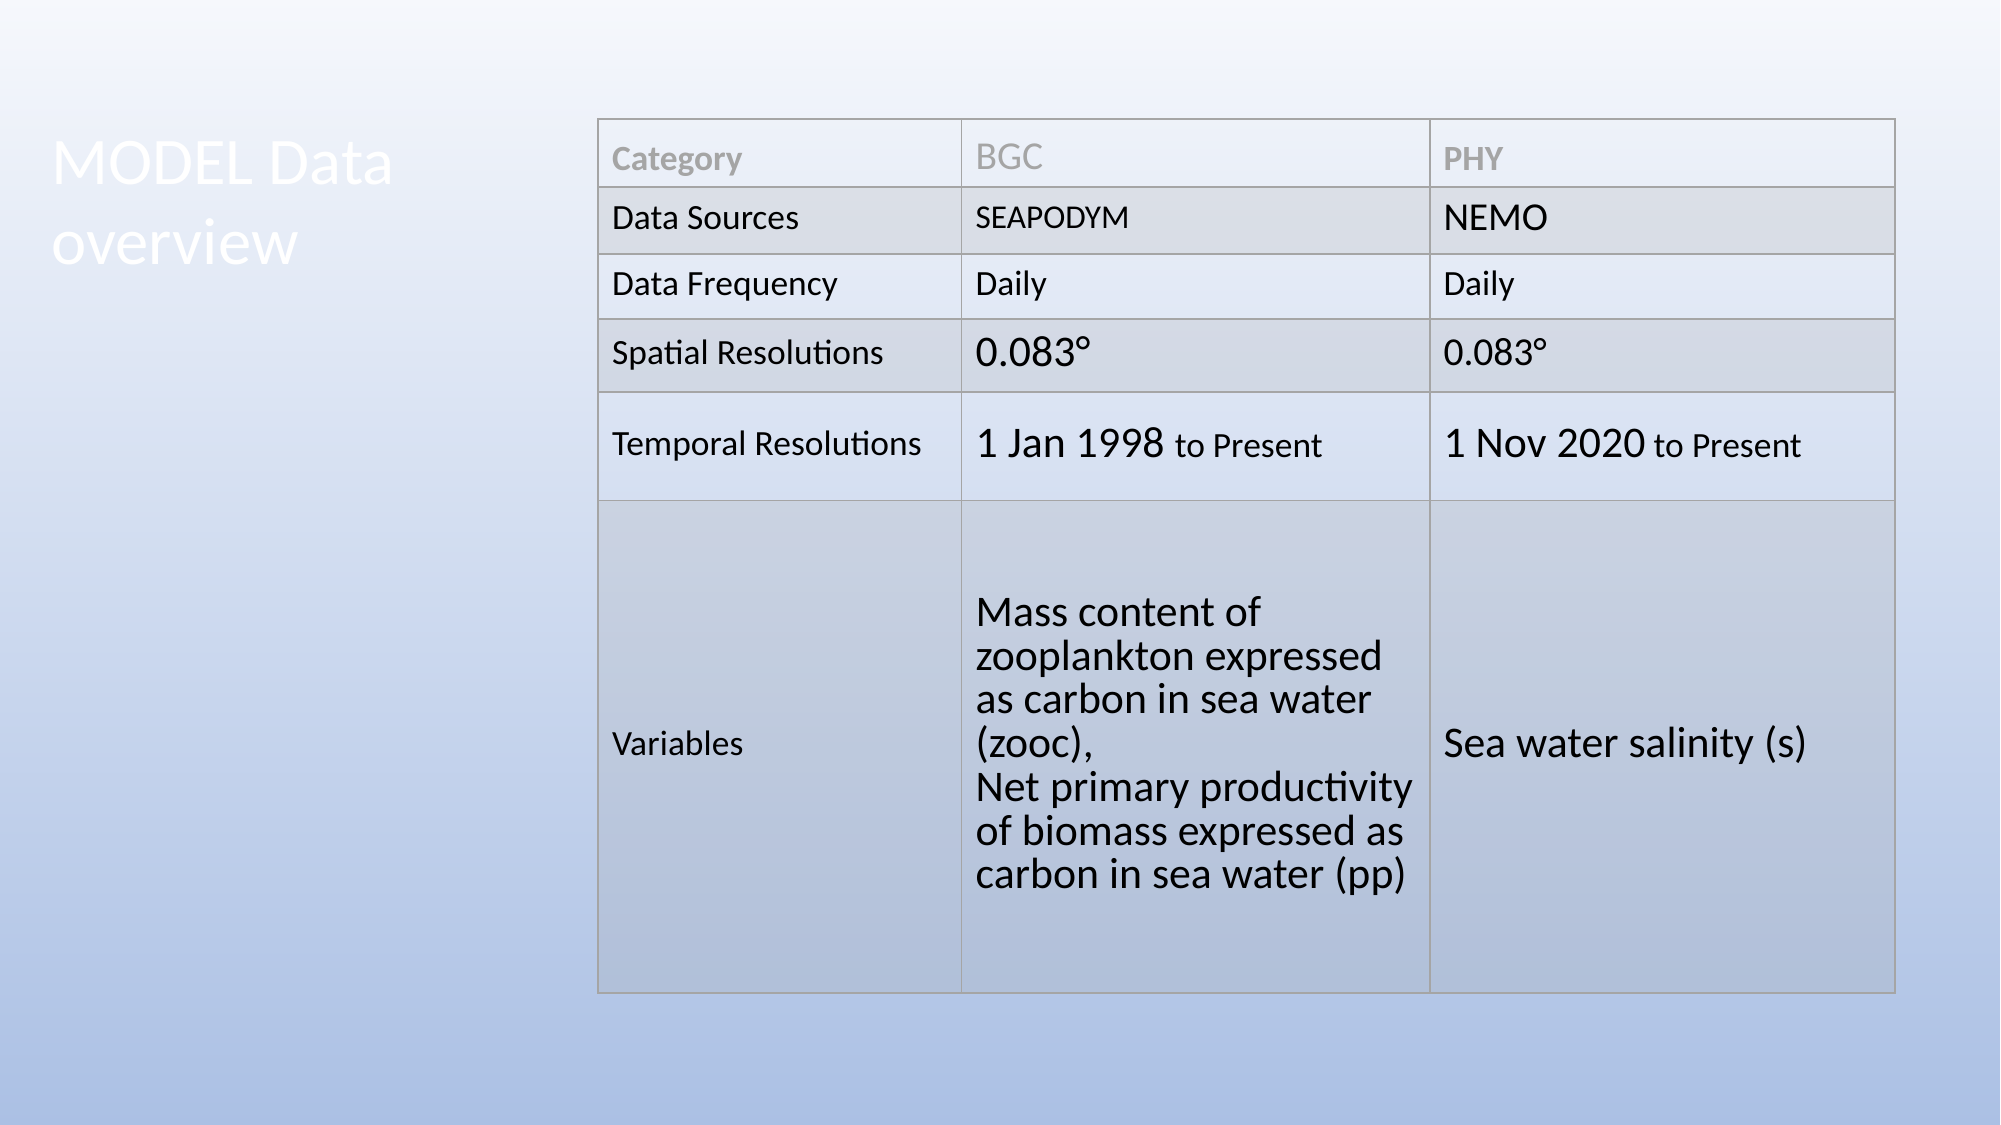

MODEL Data overview
| Category | BGC | PHY |
| --- | --- | --- |
| Data Sources | SEAPODYM | NEMO |
| Data Frequency | Daily | Daily |
| Spatial Resolutions | 0.083° | 0.083° |
| Temporal Resolutions | 1 Jan 1998 to Present | 1 Nov 2020 to Present |
| Variables | Mass content of zooplankton expressed as carbon in sea water (zooc), Net primary productivity of biomass expressed as carbon in sea water (pp) | Sea water salinity (s) |